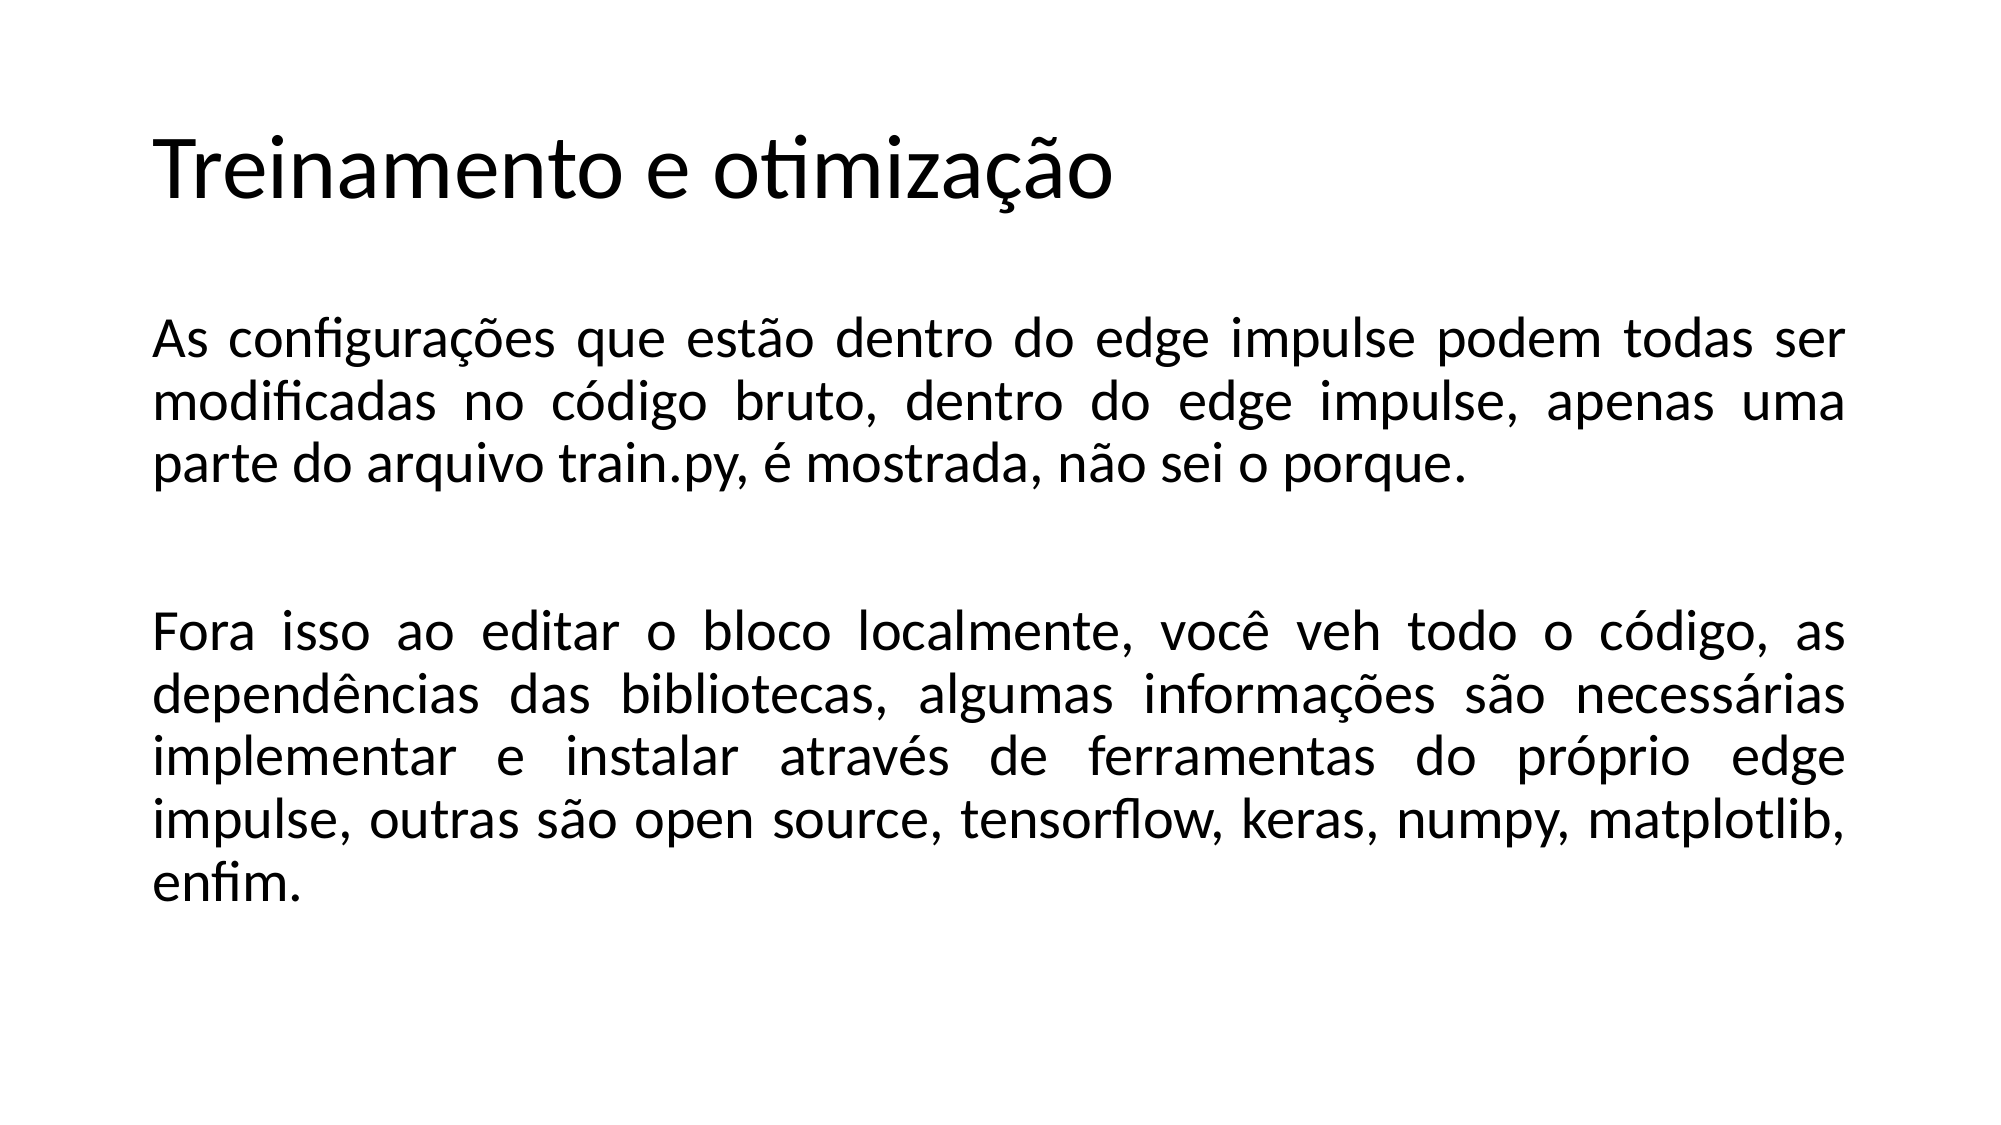

# Treinamento e otimização

As configurações que estão dentro do edge impulse podem todas ser modificadas no código bruto, dentro do edge impulse, apenas uma parte do arquivo train.py, é mostrada, não sei o porque.

Fora isso ao editar o bloco localmente, você veh todo o código, as dependências das bibliotecas, algumas informações são necessárias implementar e instalar através de ferramentas do próprio edge impulse, outras são open source, tensorflow, keras, numpy, matplotlib, enfim.